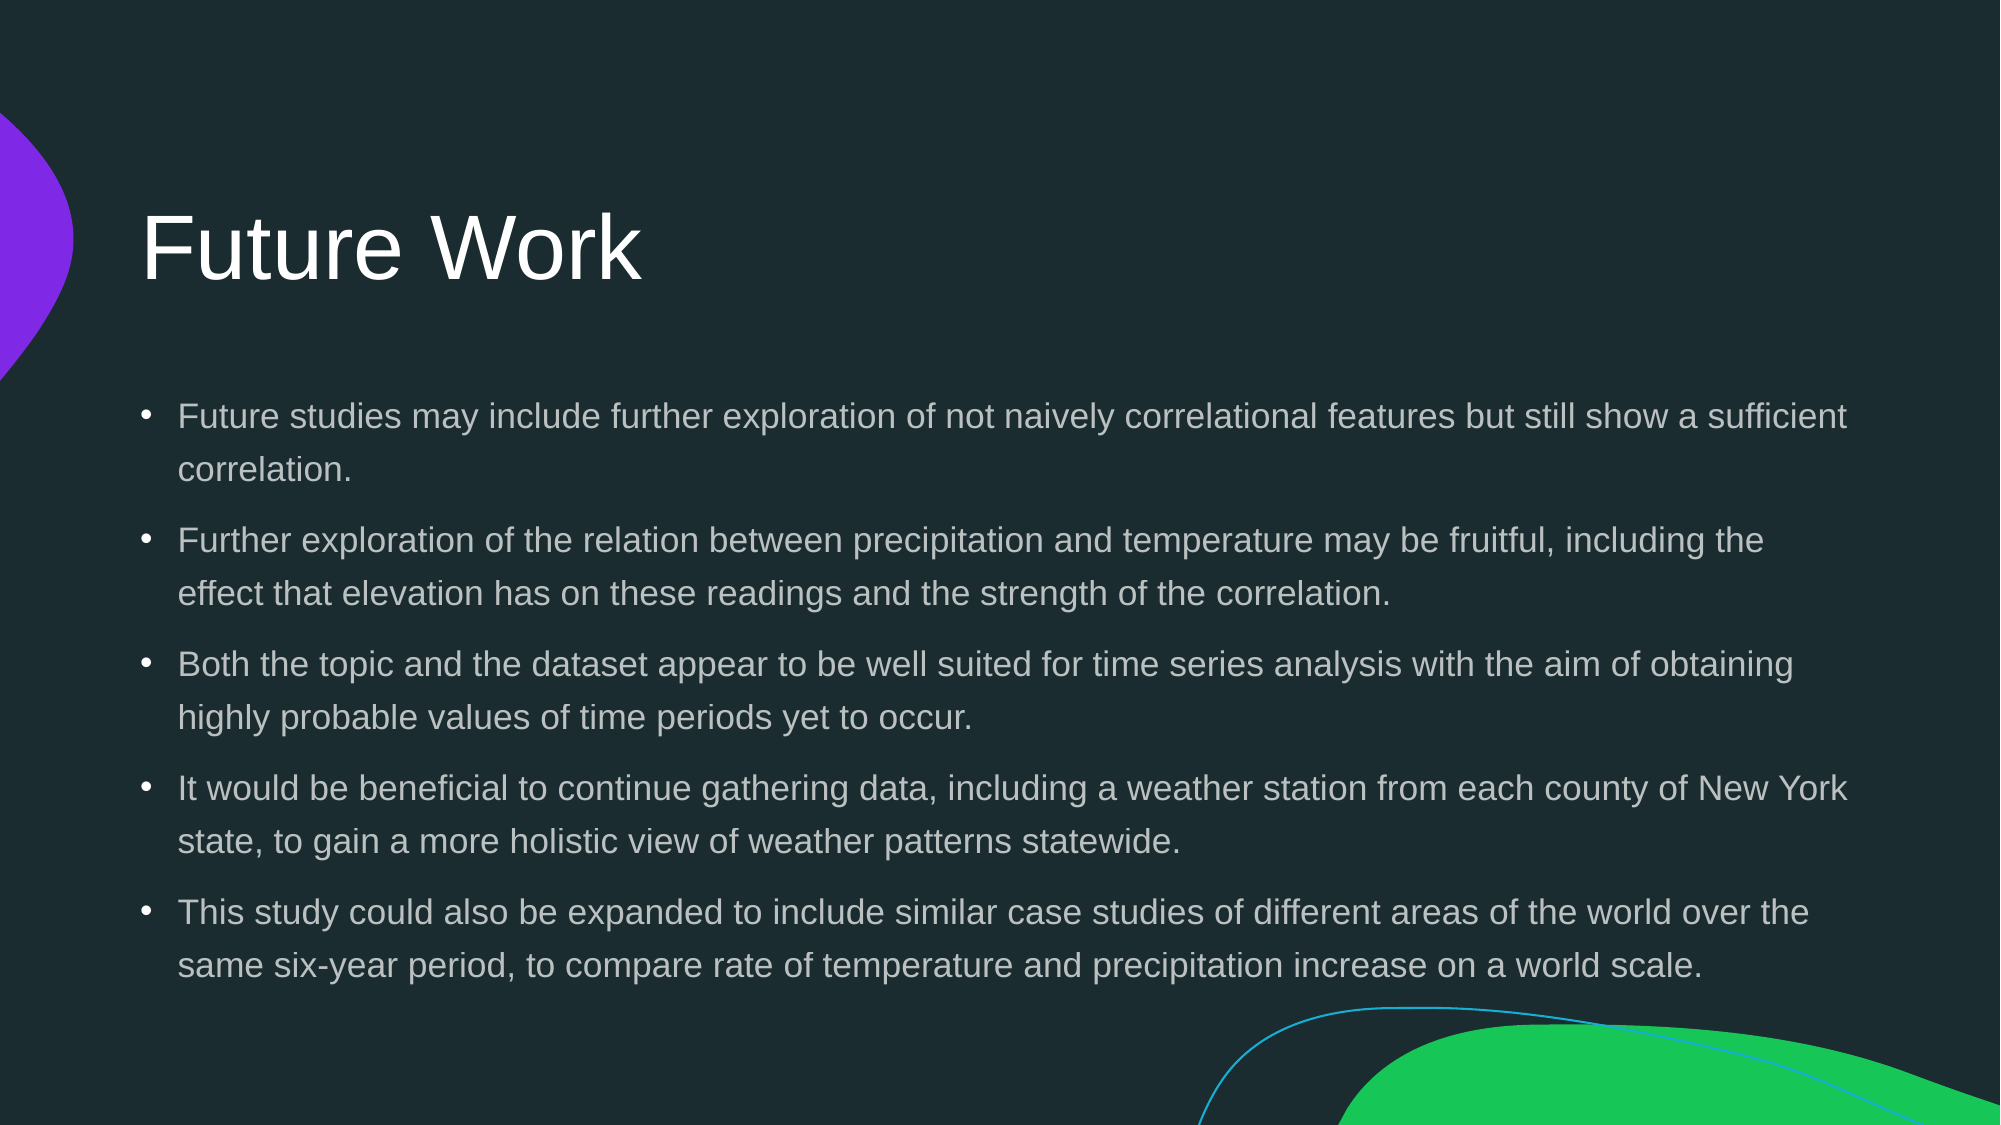

# Future Work
Future studies may include further exploration of not naively correlational features but still show a sufficient correlation.
Further exploration of the relation between precipitation and temperature may be fruitful, including the effect that elevation has on these readings and the strength of the correlation.
Both the topic and the dataset appear to be well suited for time series analysis with the aim of obtaining highly probable values of time periods yet to occur.
It would be beneficial to continue gathering data, including a weather station from each county of New York state, to gain a more holistic view of weather patterns statewide.
This study could also be expanded to include similar case studies of different areas of the world over the same six-year period, to compare rate of temperature and precipitation increase on a world scale.